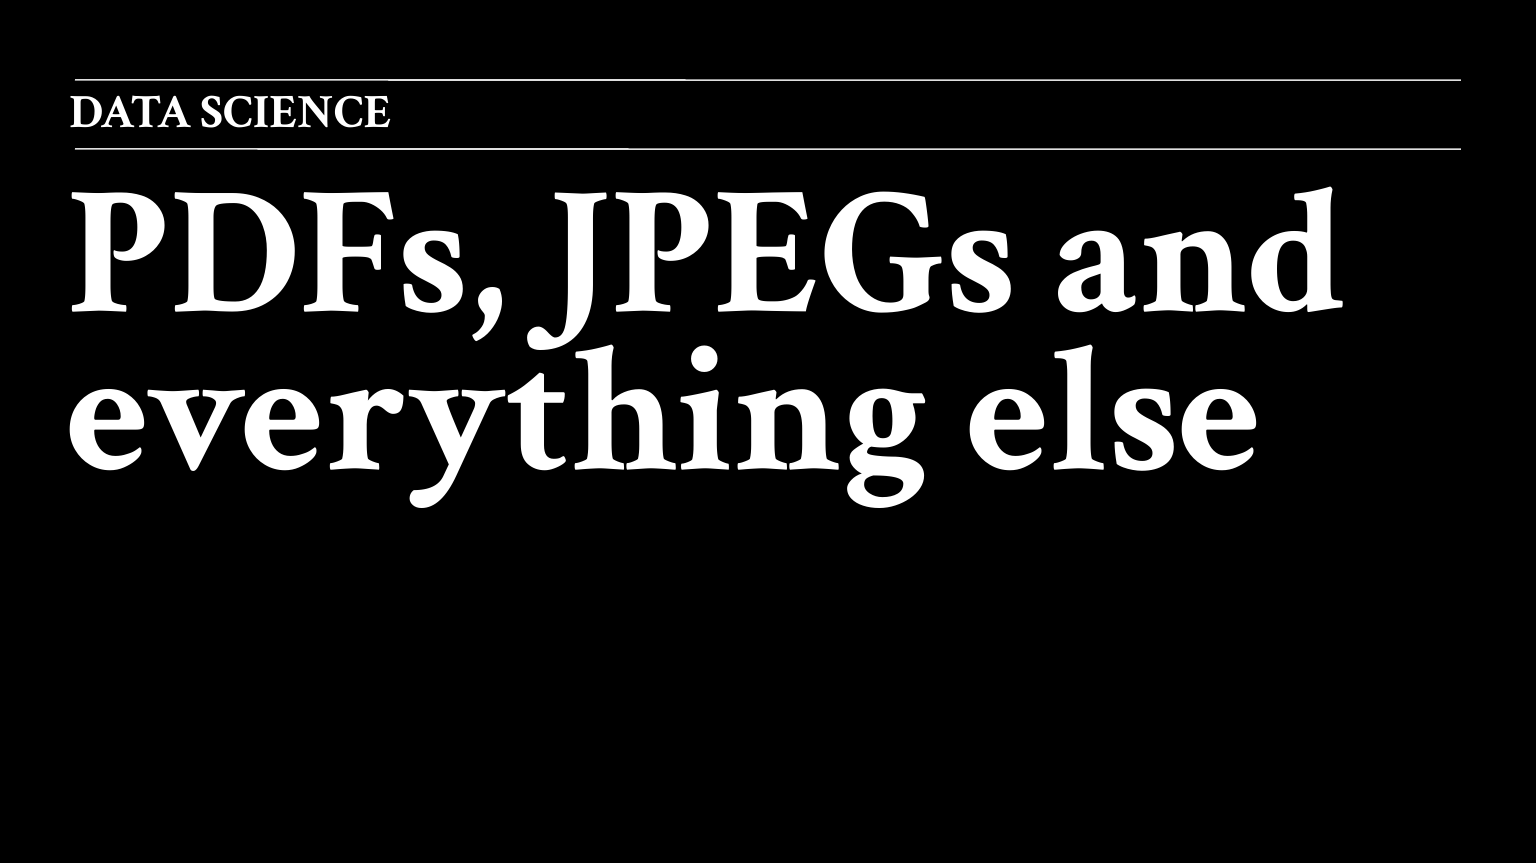

DATA SCIENCE

PDFs, JPEGs and everything else